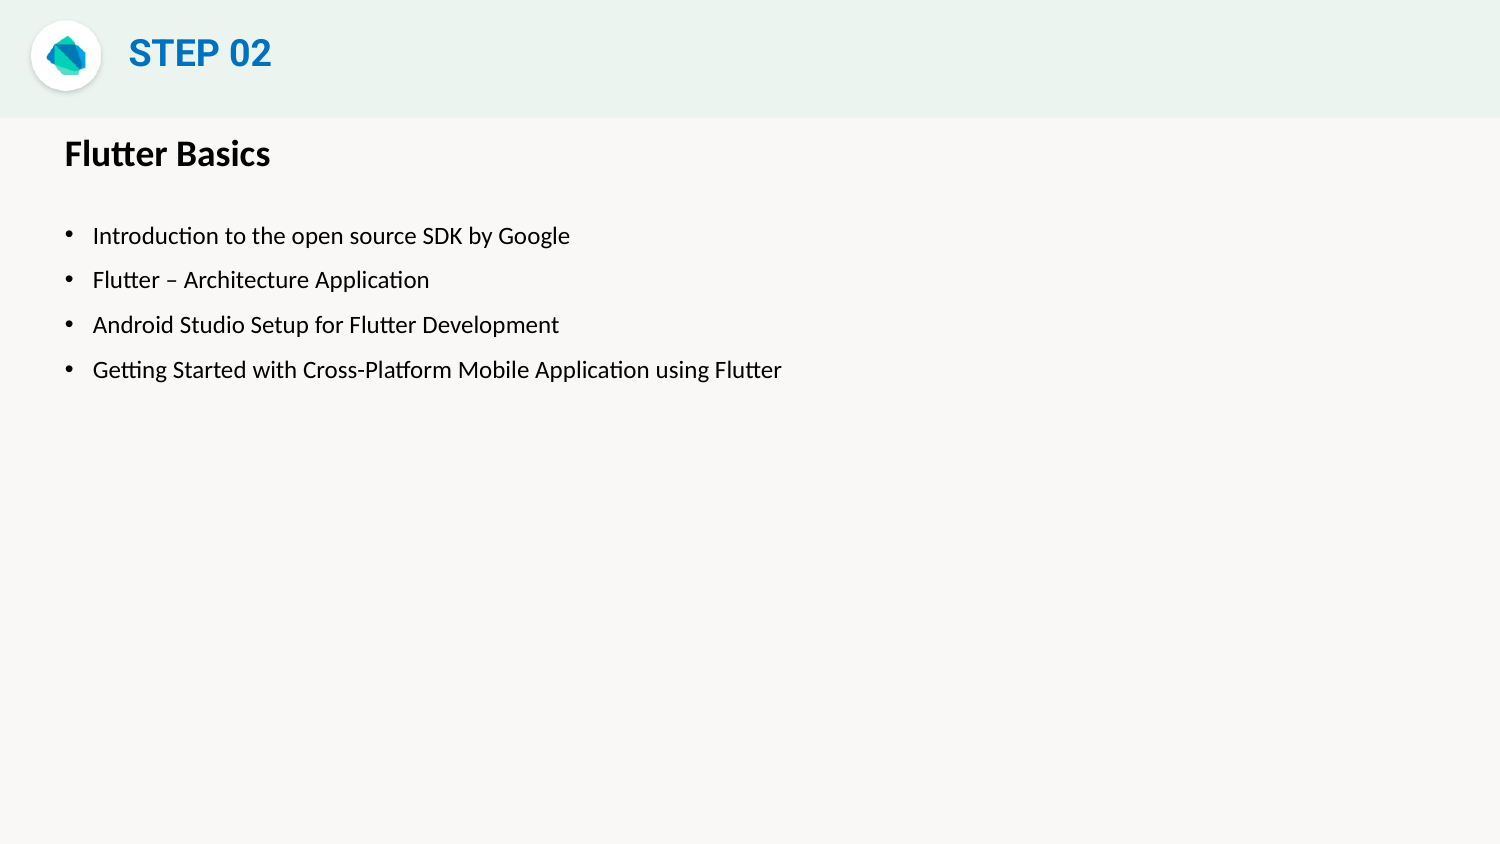

STEP 02
Flutter Basics
Introduction to the open source SDK by Google
Flutter – Architecture Application
Android Studio Setup for Flutter Development
Getting Started with Cross-Platform Mobile Application using Flutter